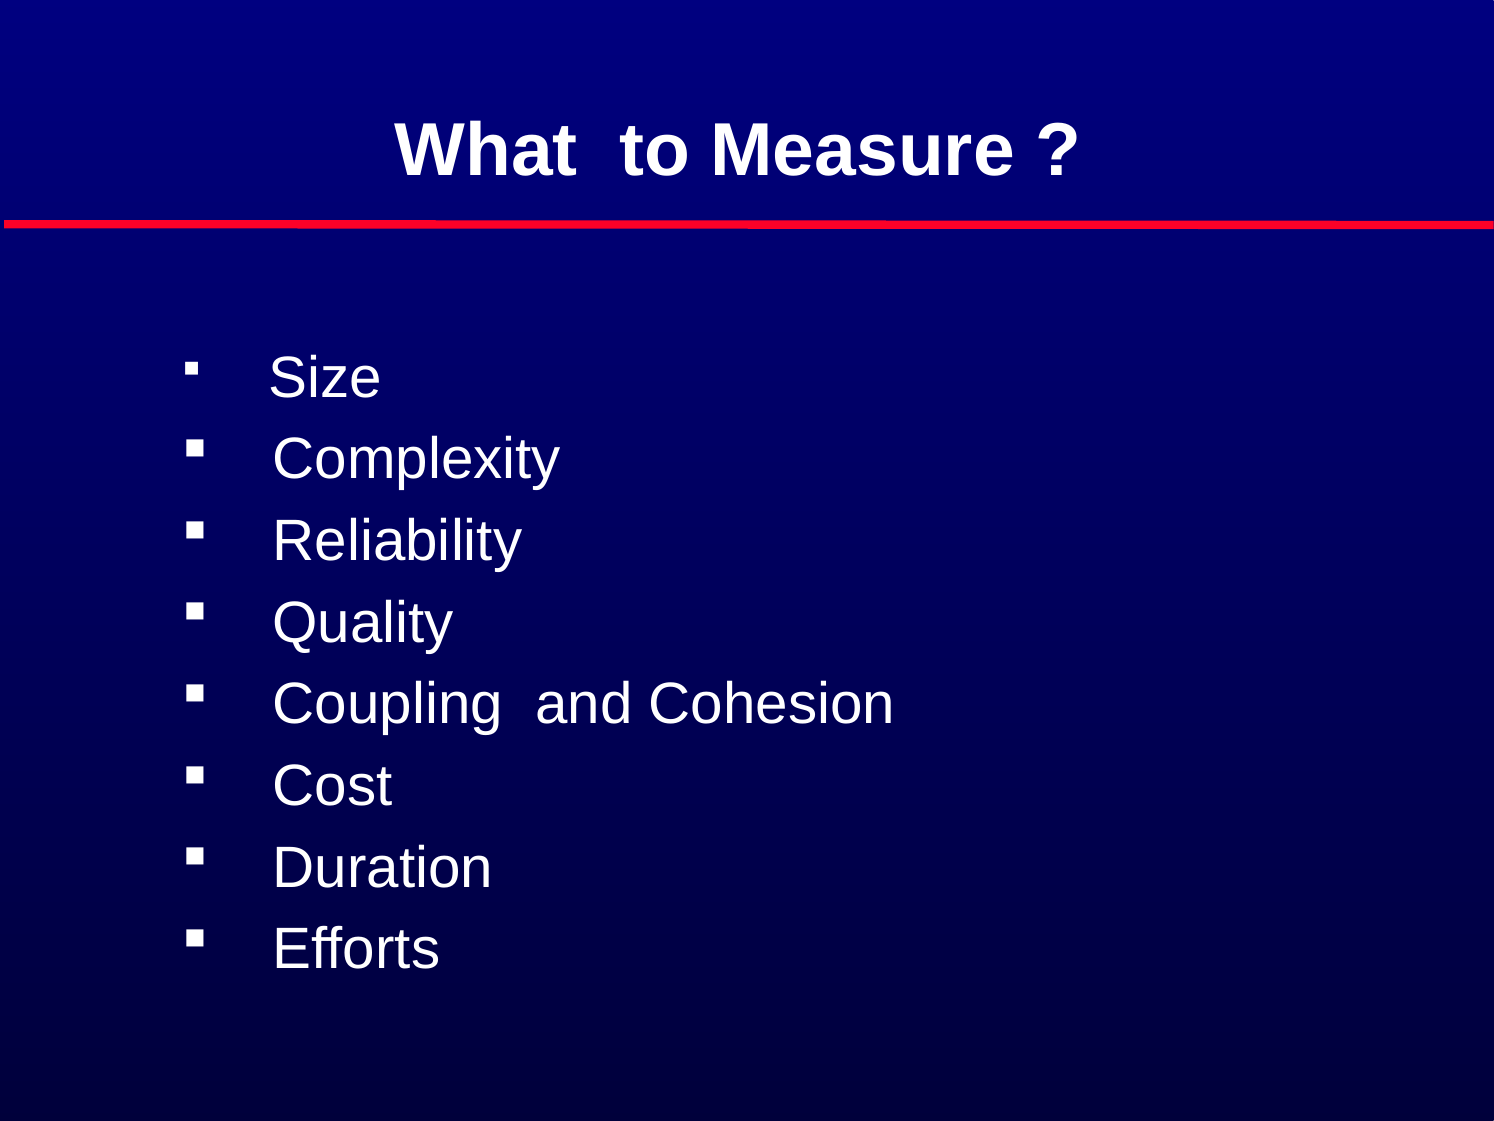

What  to Measure ?

 Size
 Complexity
 Reliability
 Quality
 Coupling  and Cohesion
 Cost
 Duration
 Efforts